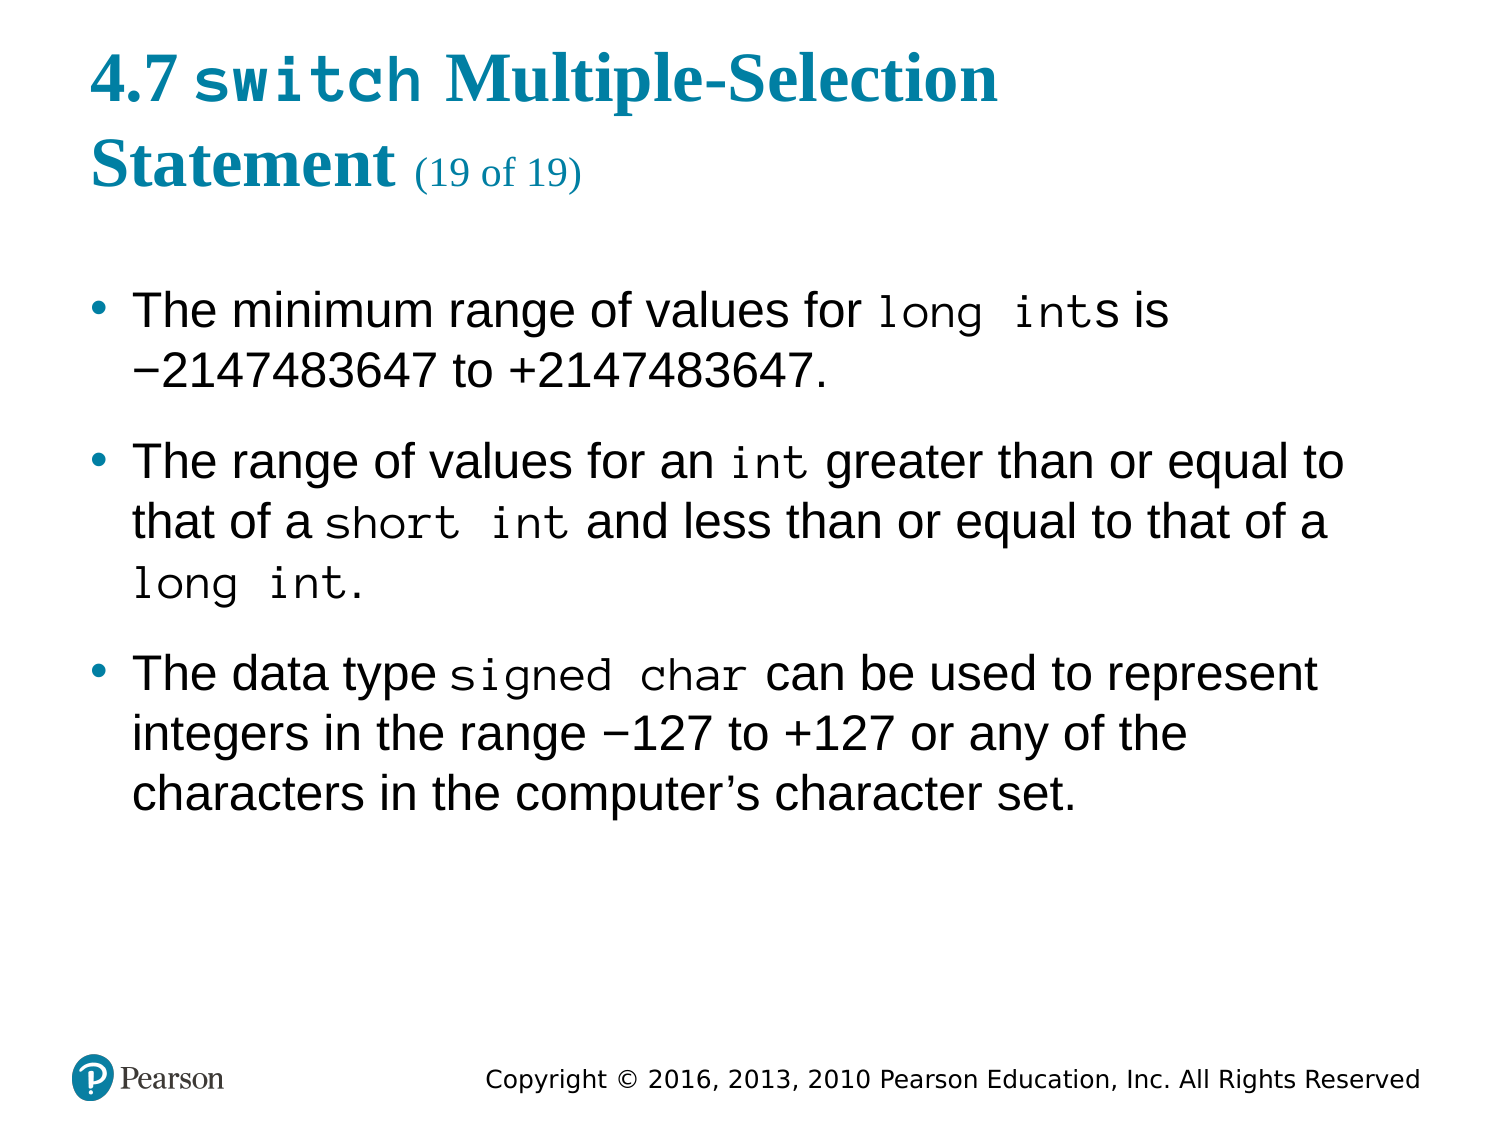

# 4.7 switch Multiple-Selection Statement (19 of 19)
The minimum range of values for long ints is −2147483647 to +2147483647.
The range of values for an int greater than or equal to that of a short int and less than or equal to that of a long int.
The data type signed char can be used to represent integers in the range −127 to +127 or any of the characters in the computer’s character set.